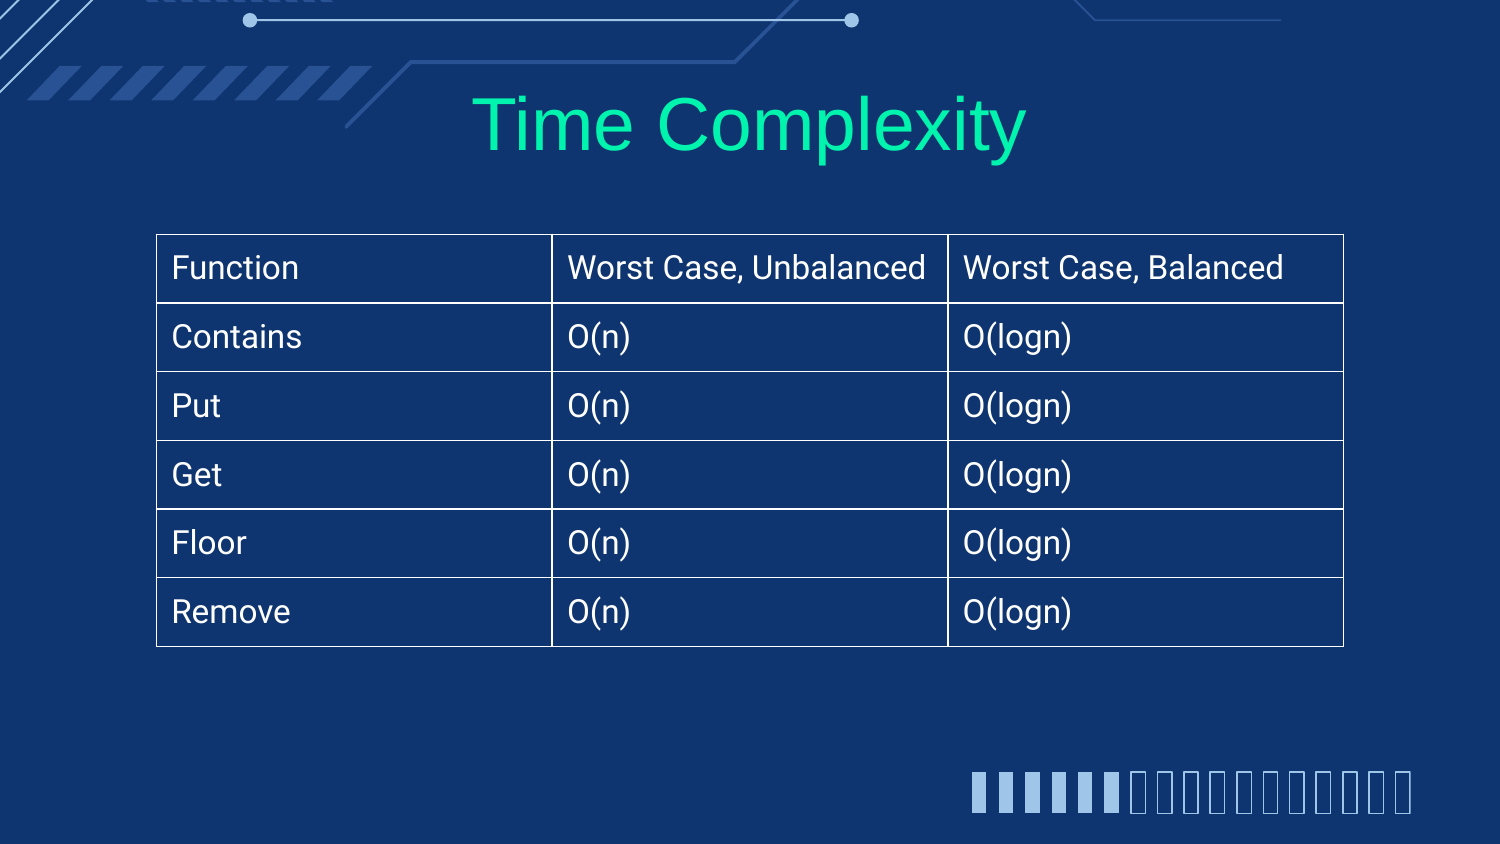

# Time Complexity

| Function | Worst Case, Unbalanced | Worst Case, Balanced |
| --- | --- | --- |
| Contains | O(n) | O(logn) |
| Put | O(n) | O(logn) |
| Get | O(n) | O(logn) |
| Floor | O(n) | O(logn) |
| Remove | O(n) | O(logn) |